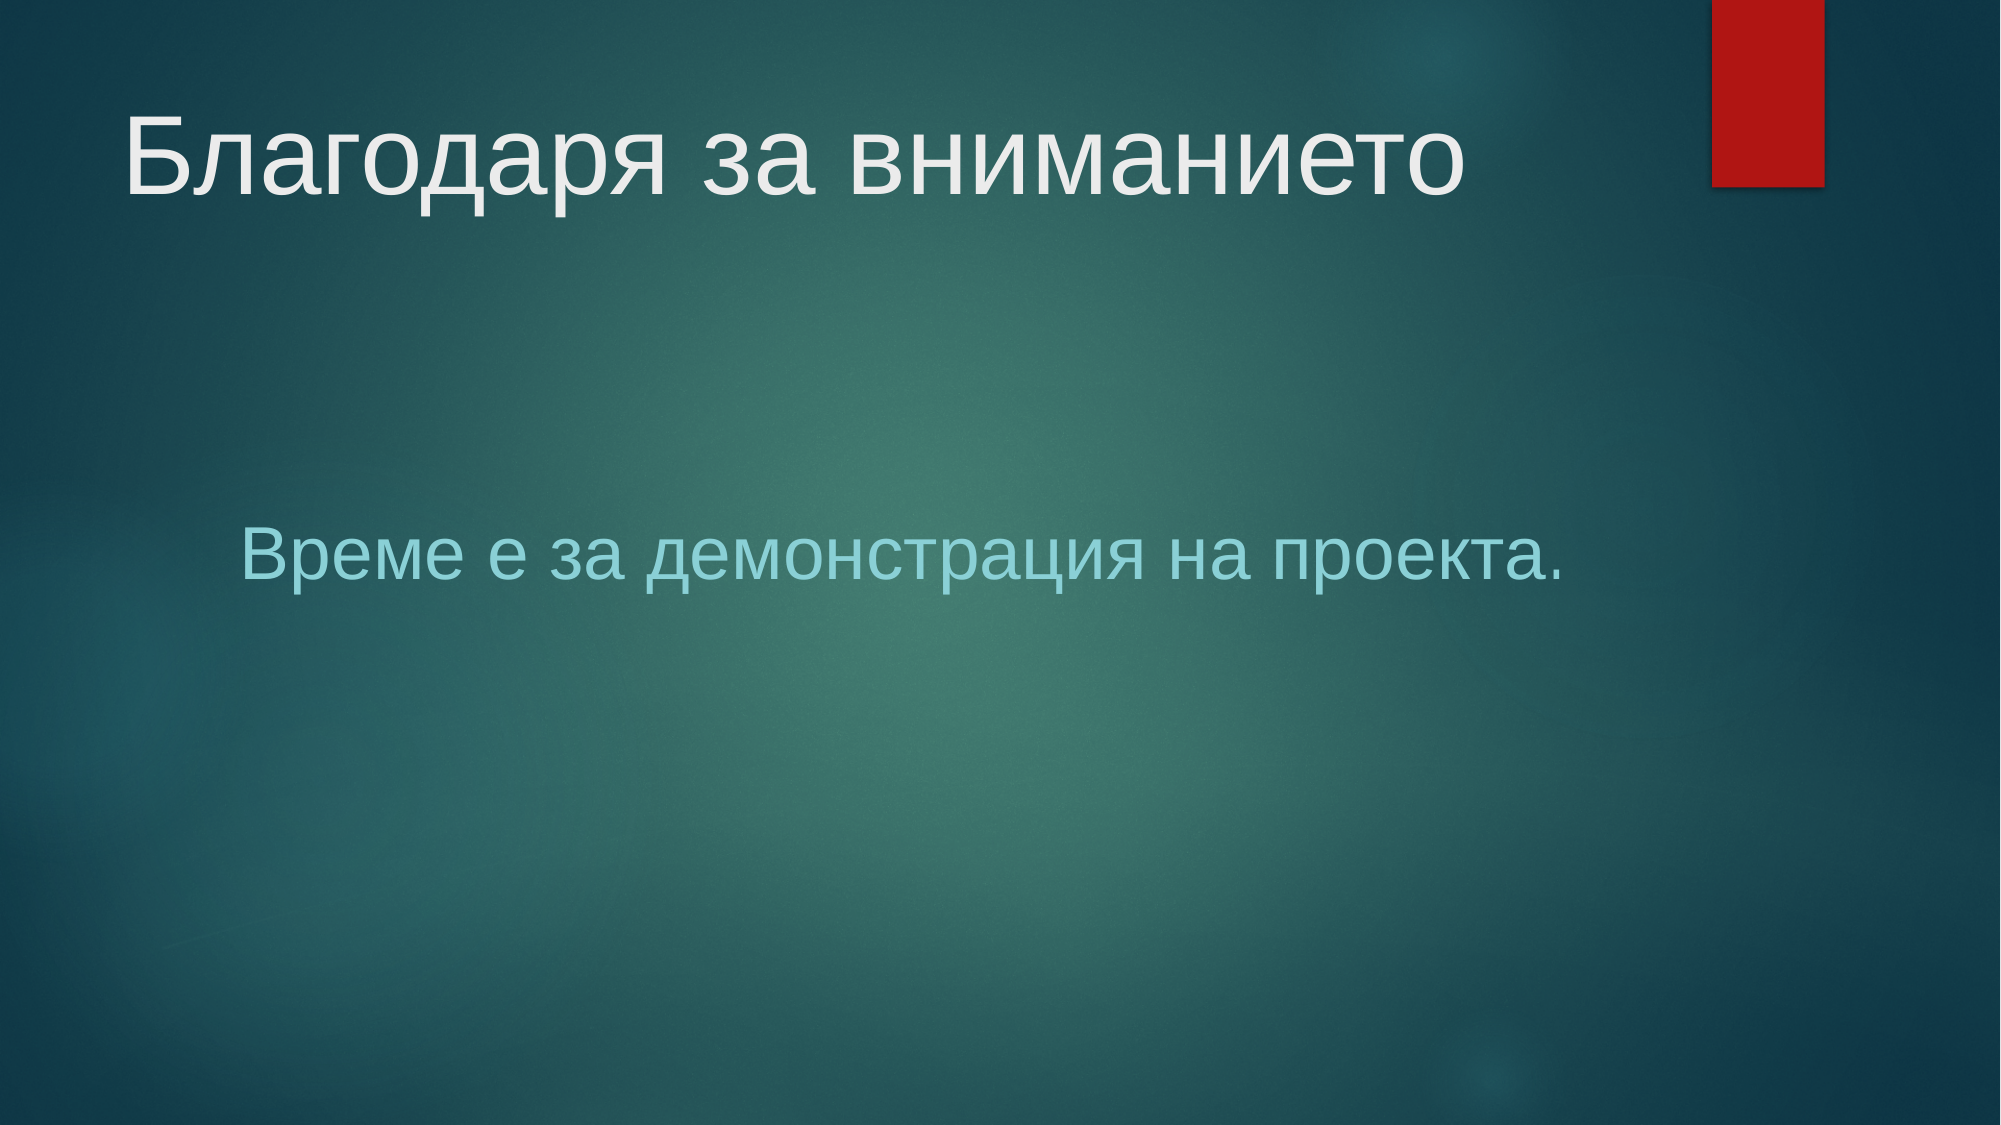

# Благодаря за вниманието
Време е за демонстрация на проекта.